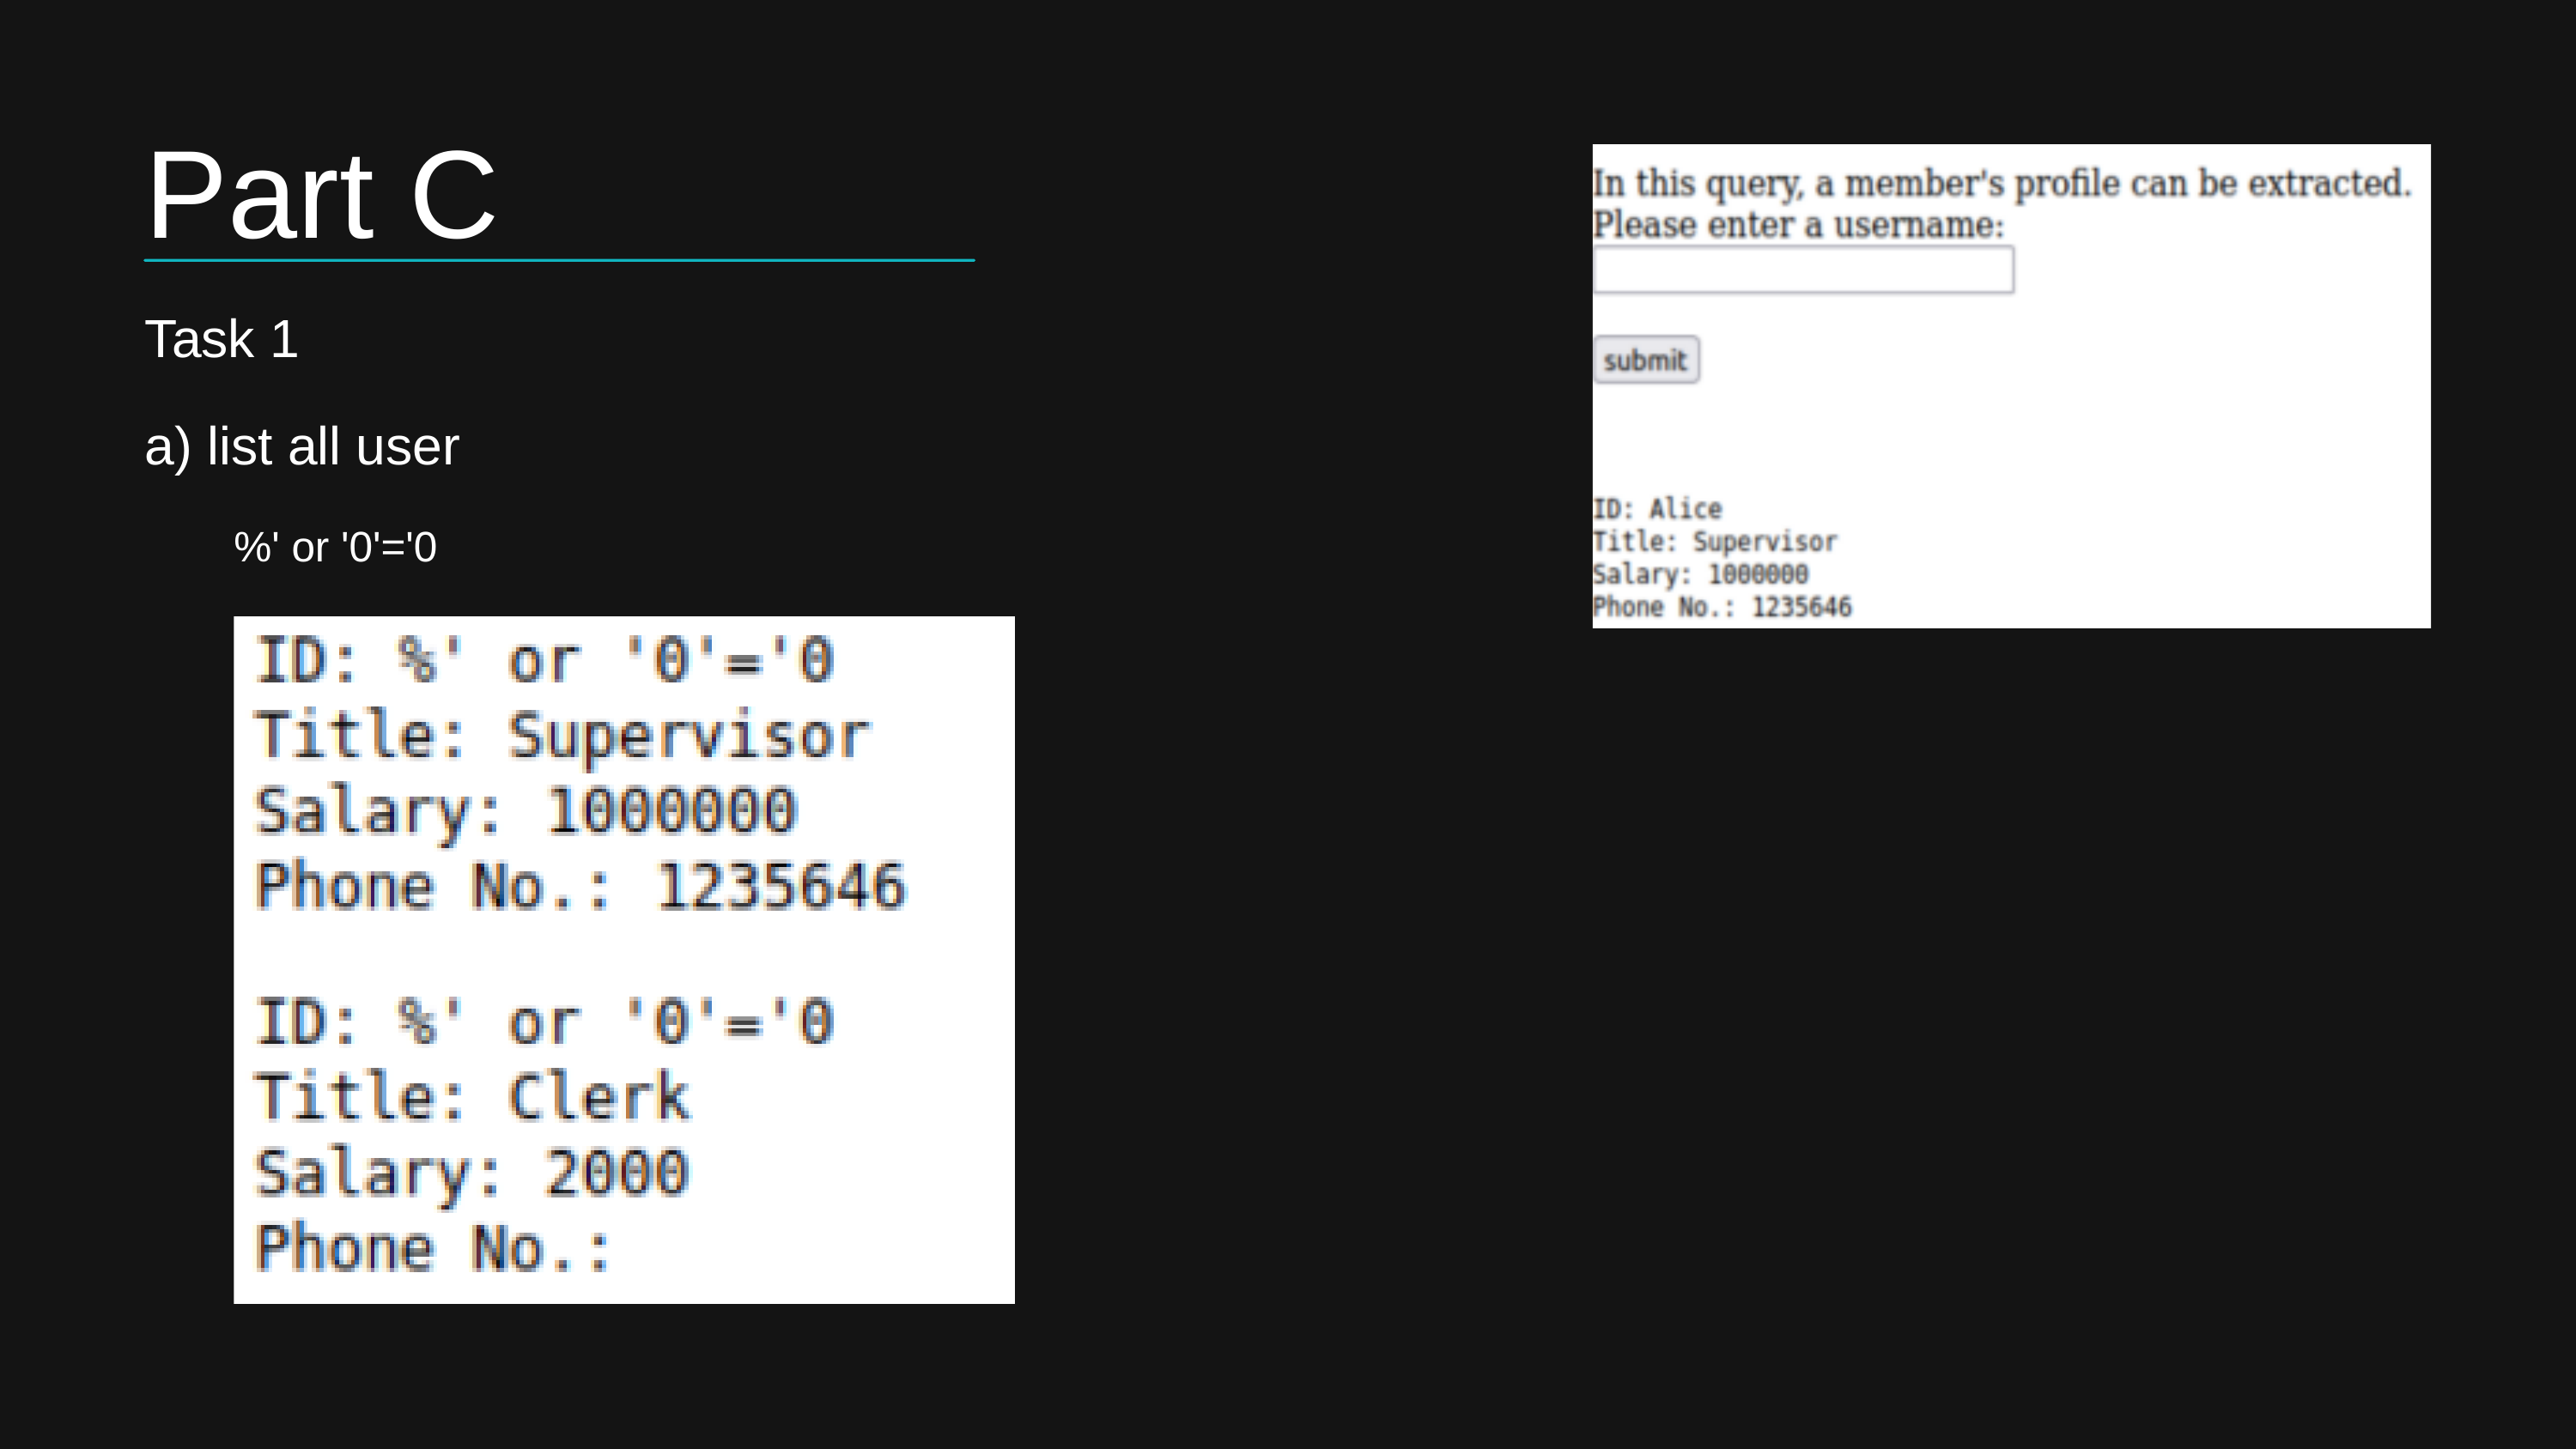

Part C

Task 1
a) list all user
%' or '0'='0